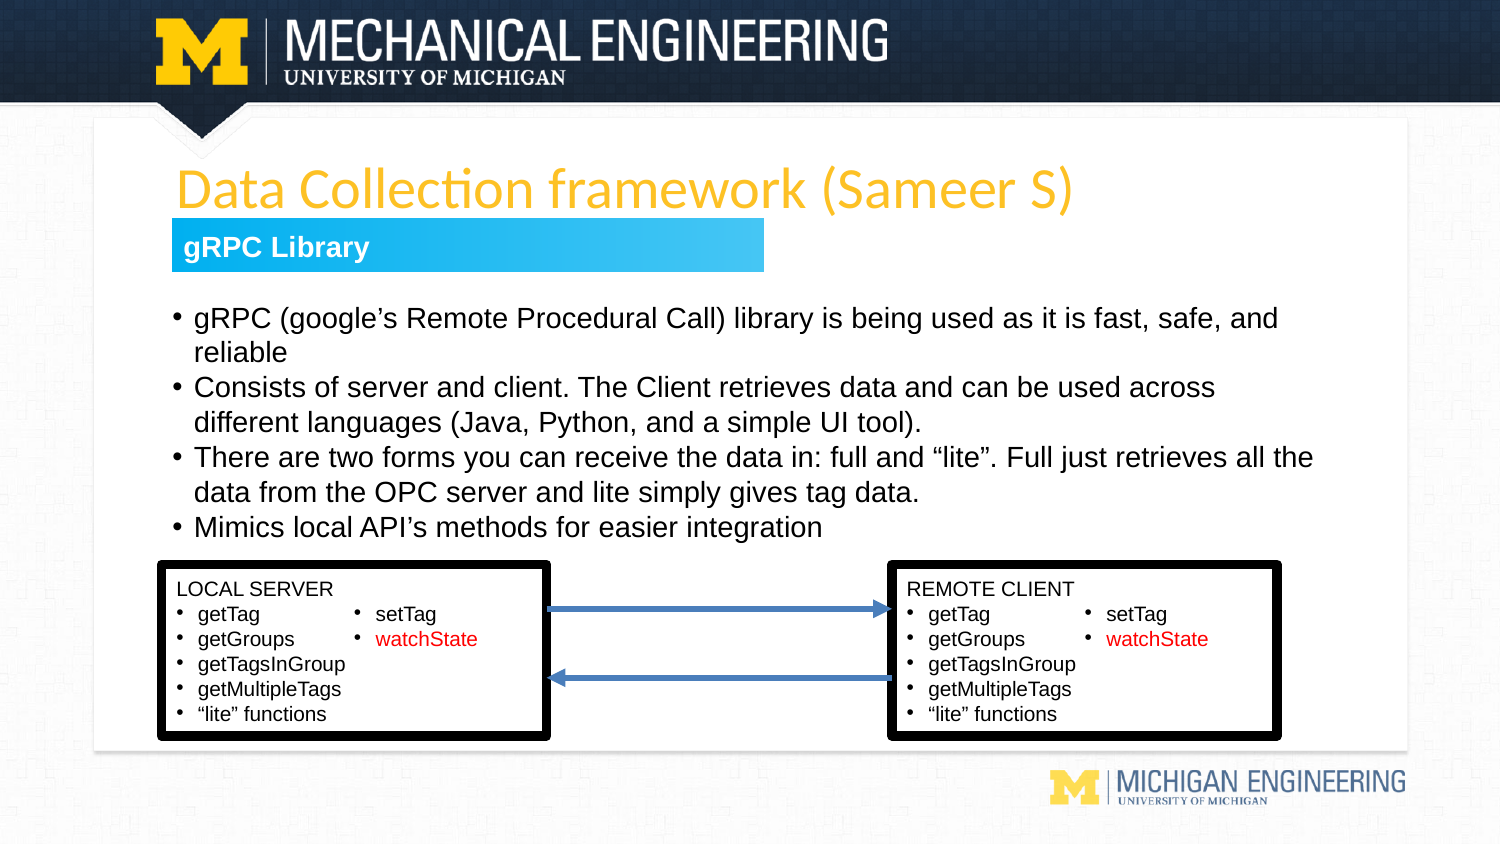

# Data Collection framework (Sameer S)
gRPC Library

gRPC (google’s Remote Procedural Call) library is being used as it is fast, safe, and reliable
Consists of server and client. The Client retrieves data and can be used across different languages (Java, Python, and a simple UI tool).
There are two forms you can receive the data in: full and “lite”. Full just retrieves all the data from the OPC server and lite simply gives tag data.
Mimics local API’s methods for easier integration

LOCAL SERVER
getTag
getGroups
getTagsInGroup
getMultipleTags
“lite” functions

setTag
watchState
REMOTE CLIENT
getTag
getGroups
getTagsInGroup
getMultipleTags
“lite” functions

setTag
watchState